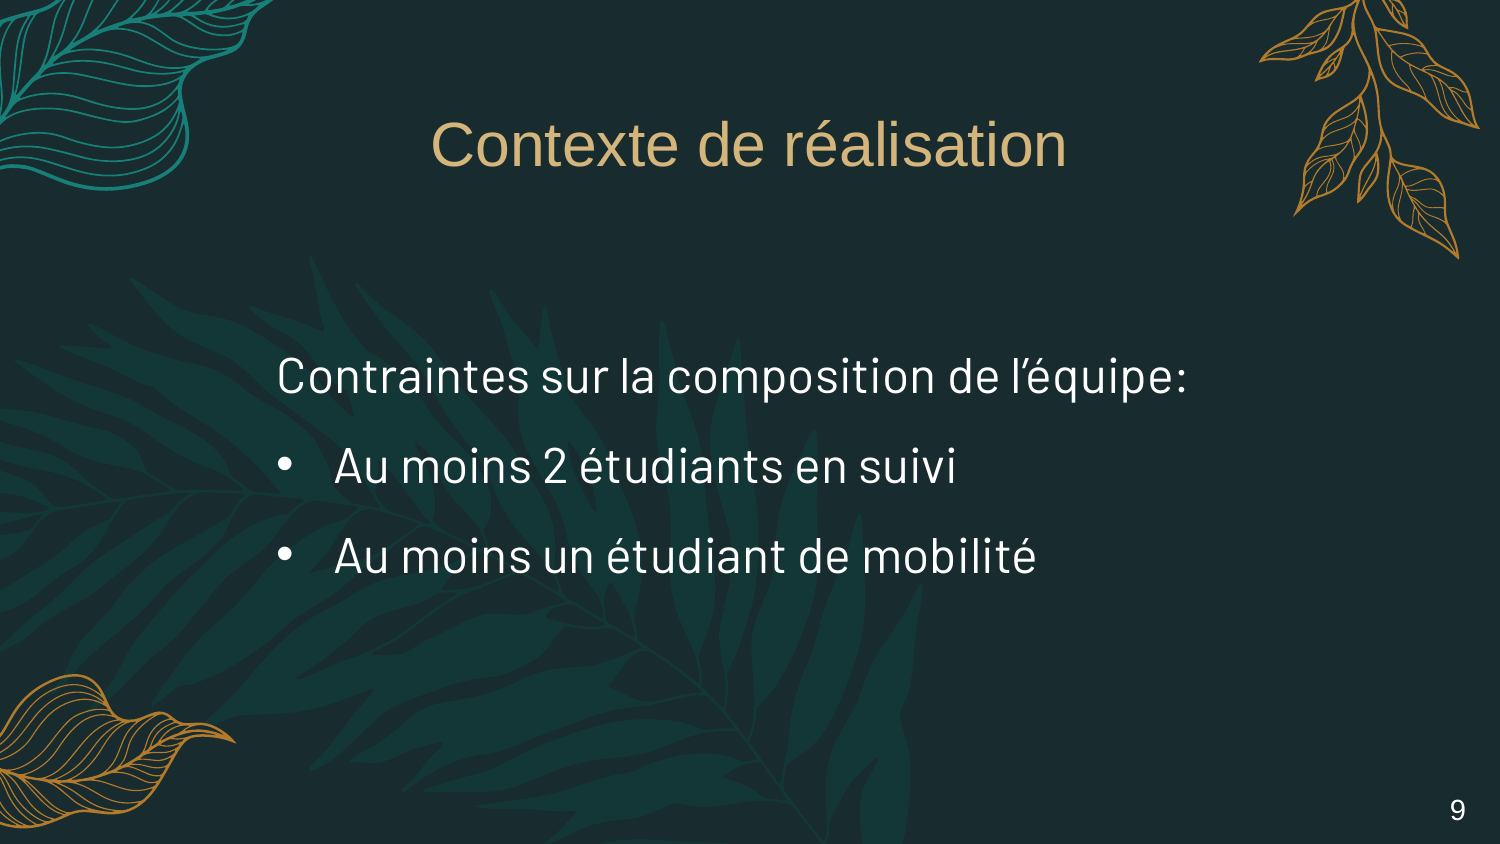

Contexte de réalisation
Contraintes sur la composition de l’équipe:
Au moins 2 étudiants en suivi
Au moins un étudiant de mobilité
9